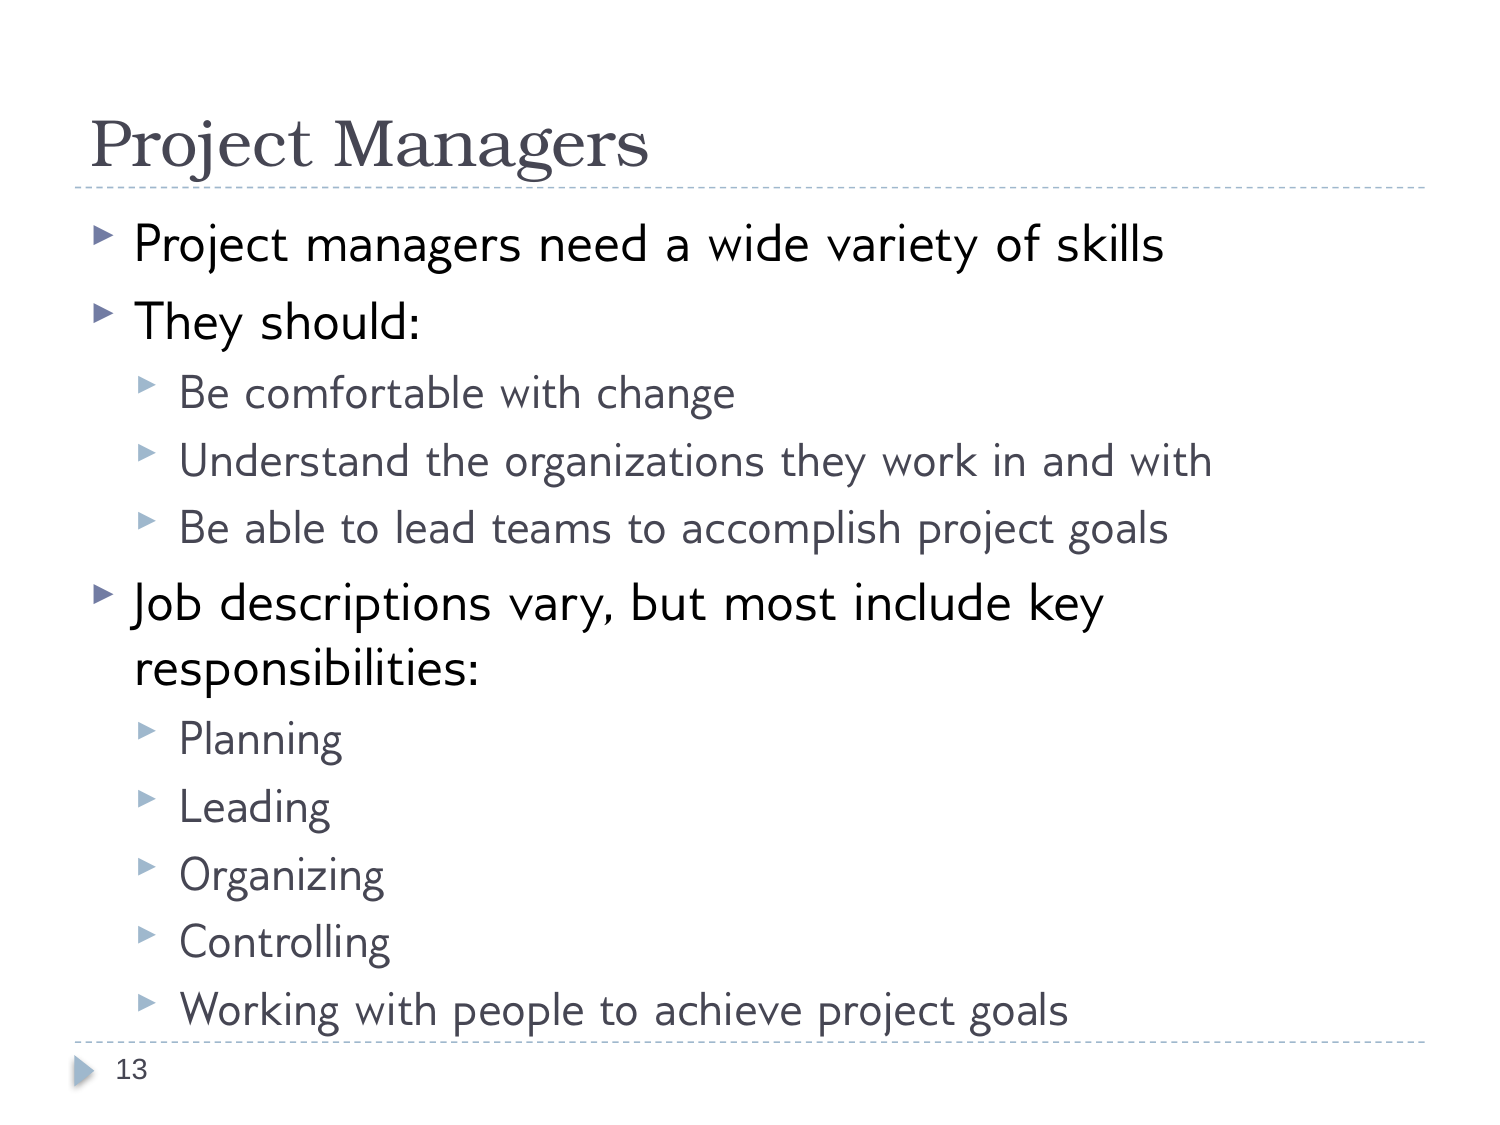

# Project Managers
Project managers need a wide variety of skills
They should:
Be comfortable with change
Understand the organizations they work in and with
Be able to lead teams to accomplish project goals
Job descriptions vary, but most include key responsibilities:
Planning
Leading
Organizing
Controlling
Working with people to achieve project goals

13